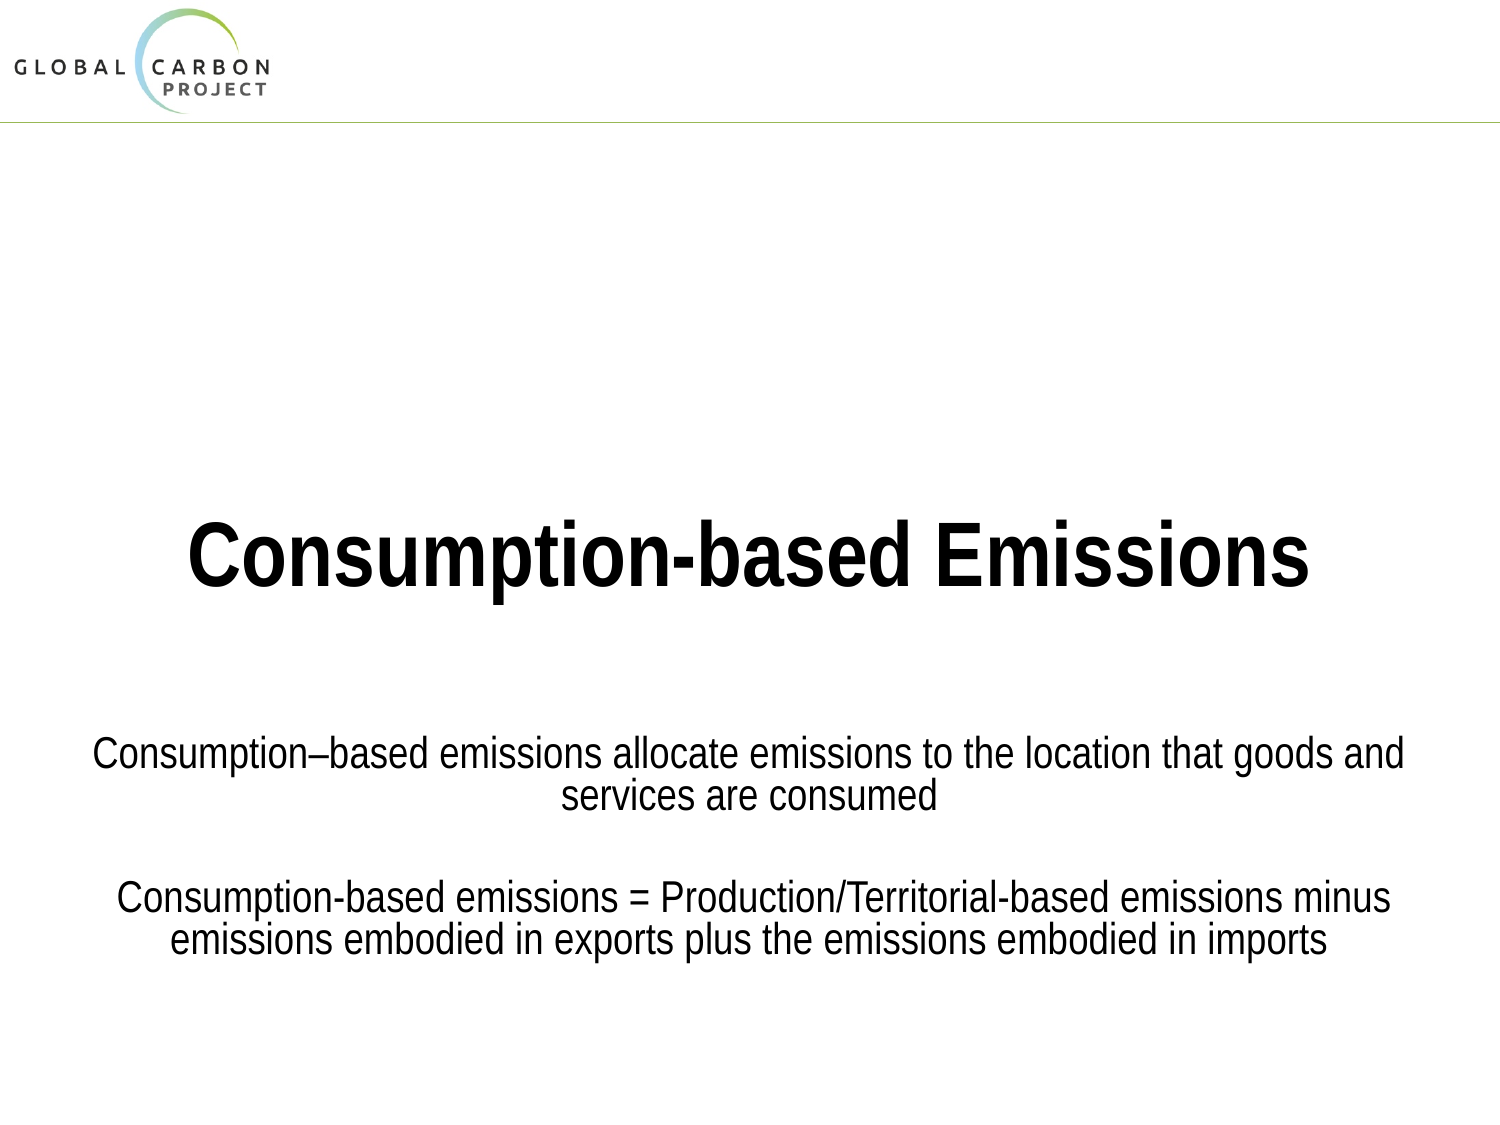

# Consumption-based Emissions
Consumption–based emissions allocate emissions to the location that goods and services are consumed

 Consumption-based emissions = Production/Territorial-based emissions minus emissions embodied in exports plus the emissions embodied in imports